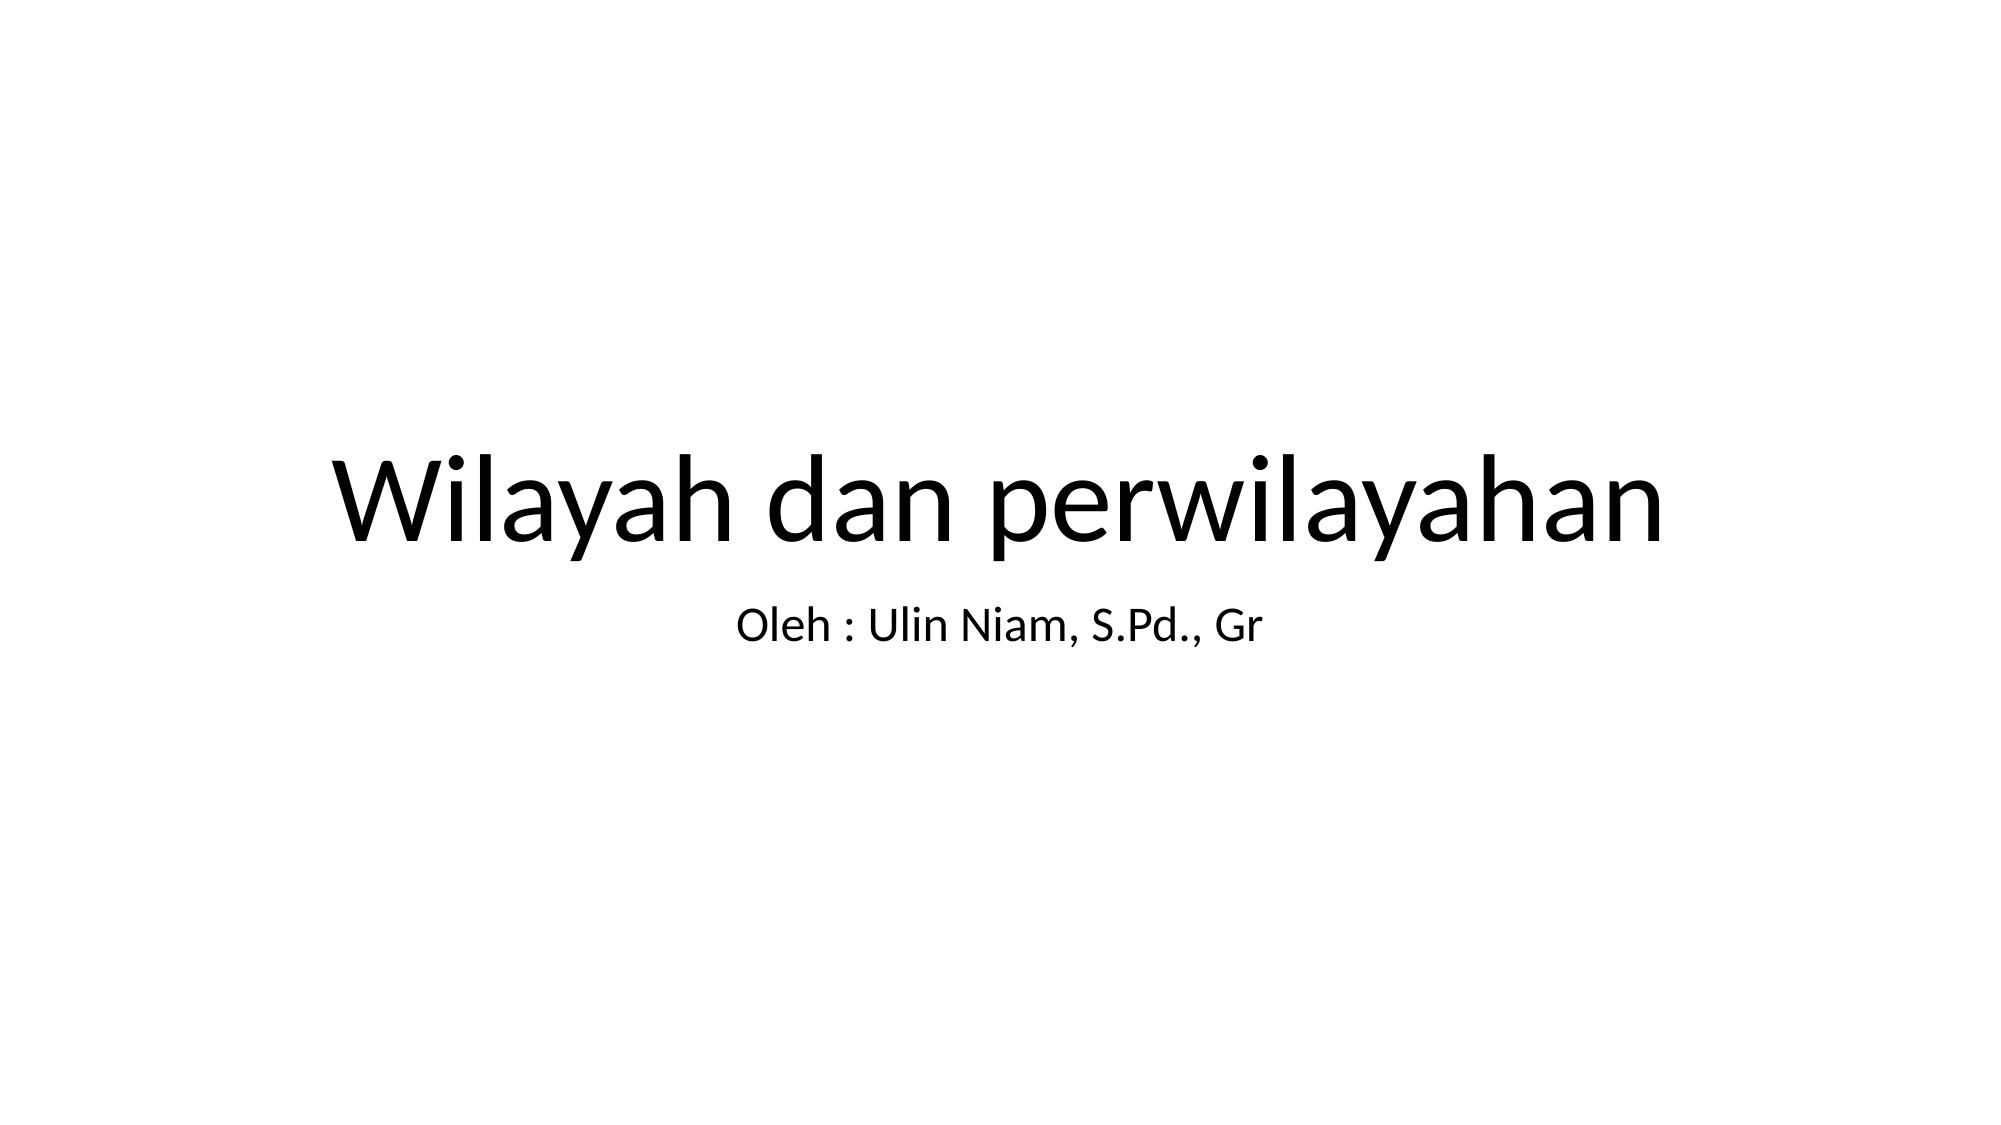

# Wilayah dan perwilayahan
Oleh : Ulin Niam, S.Pd., Gr